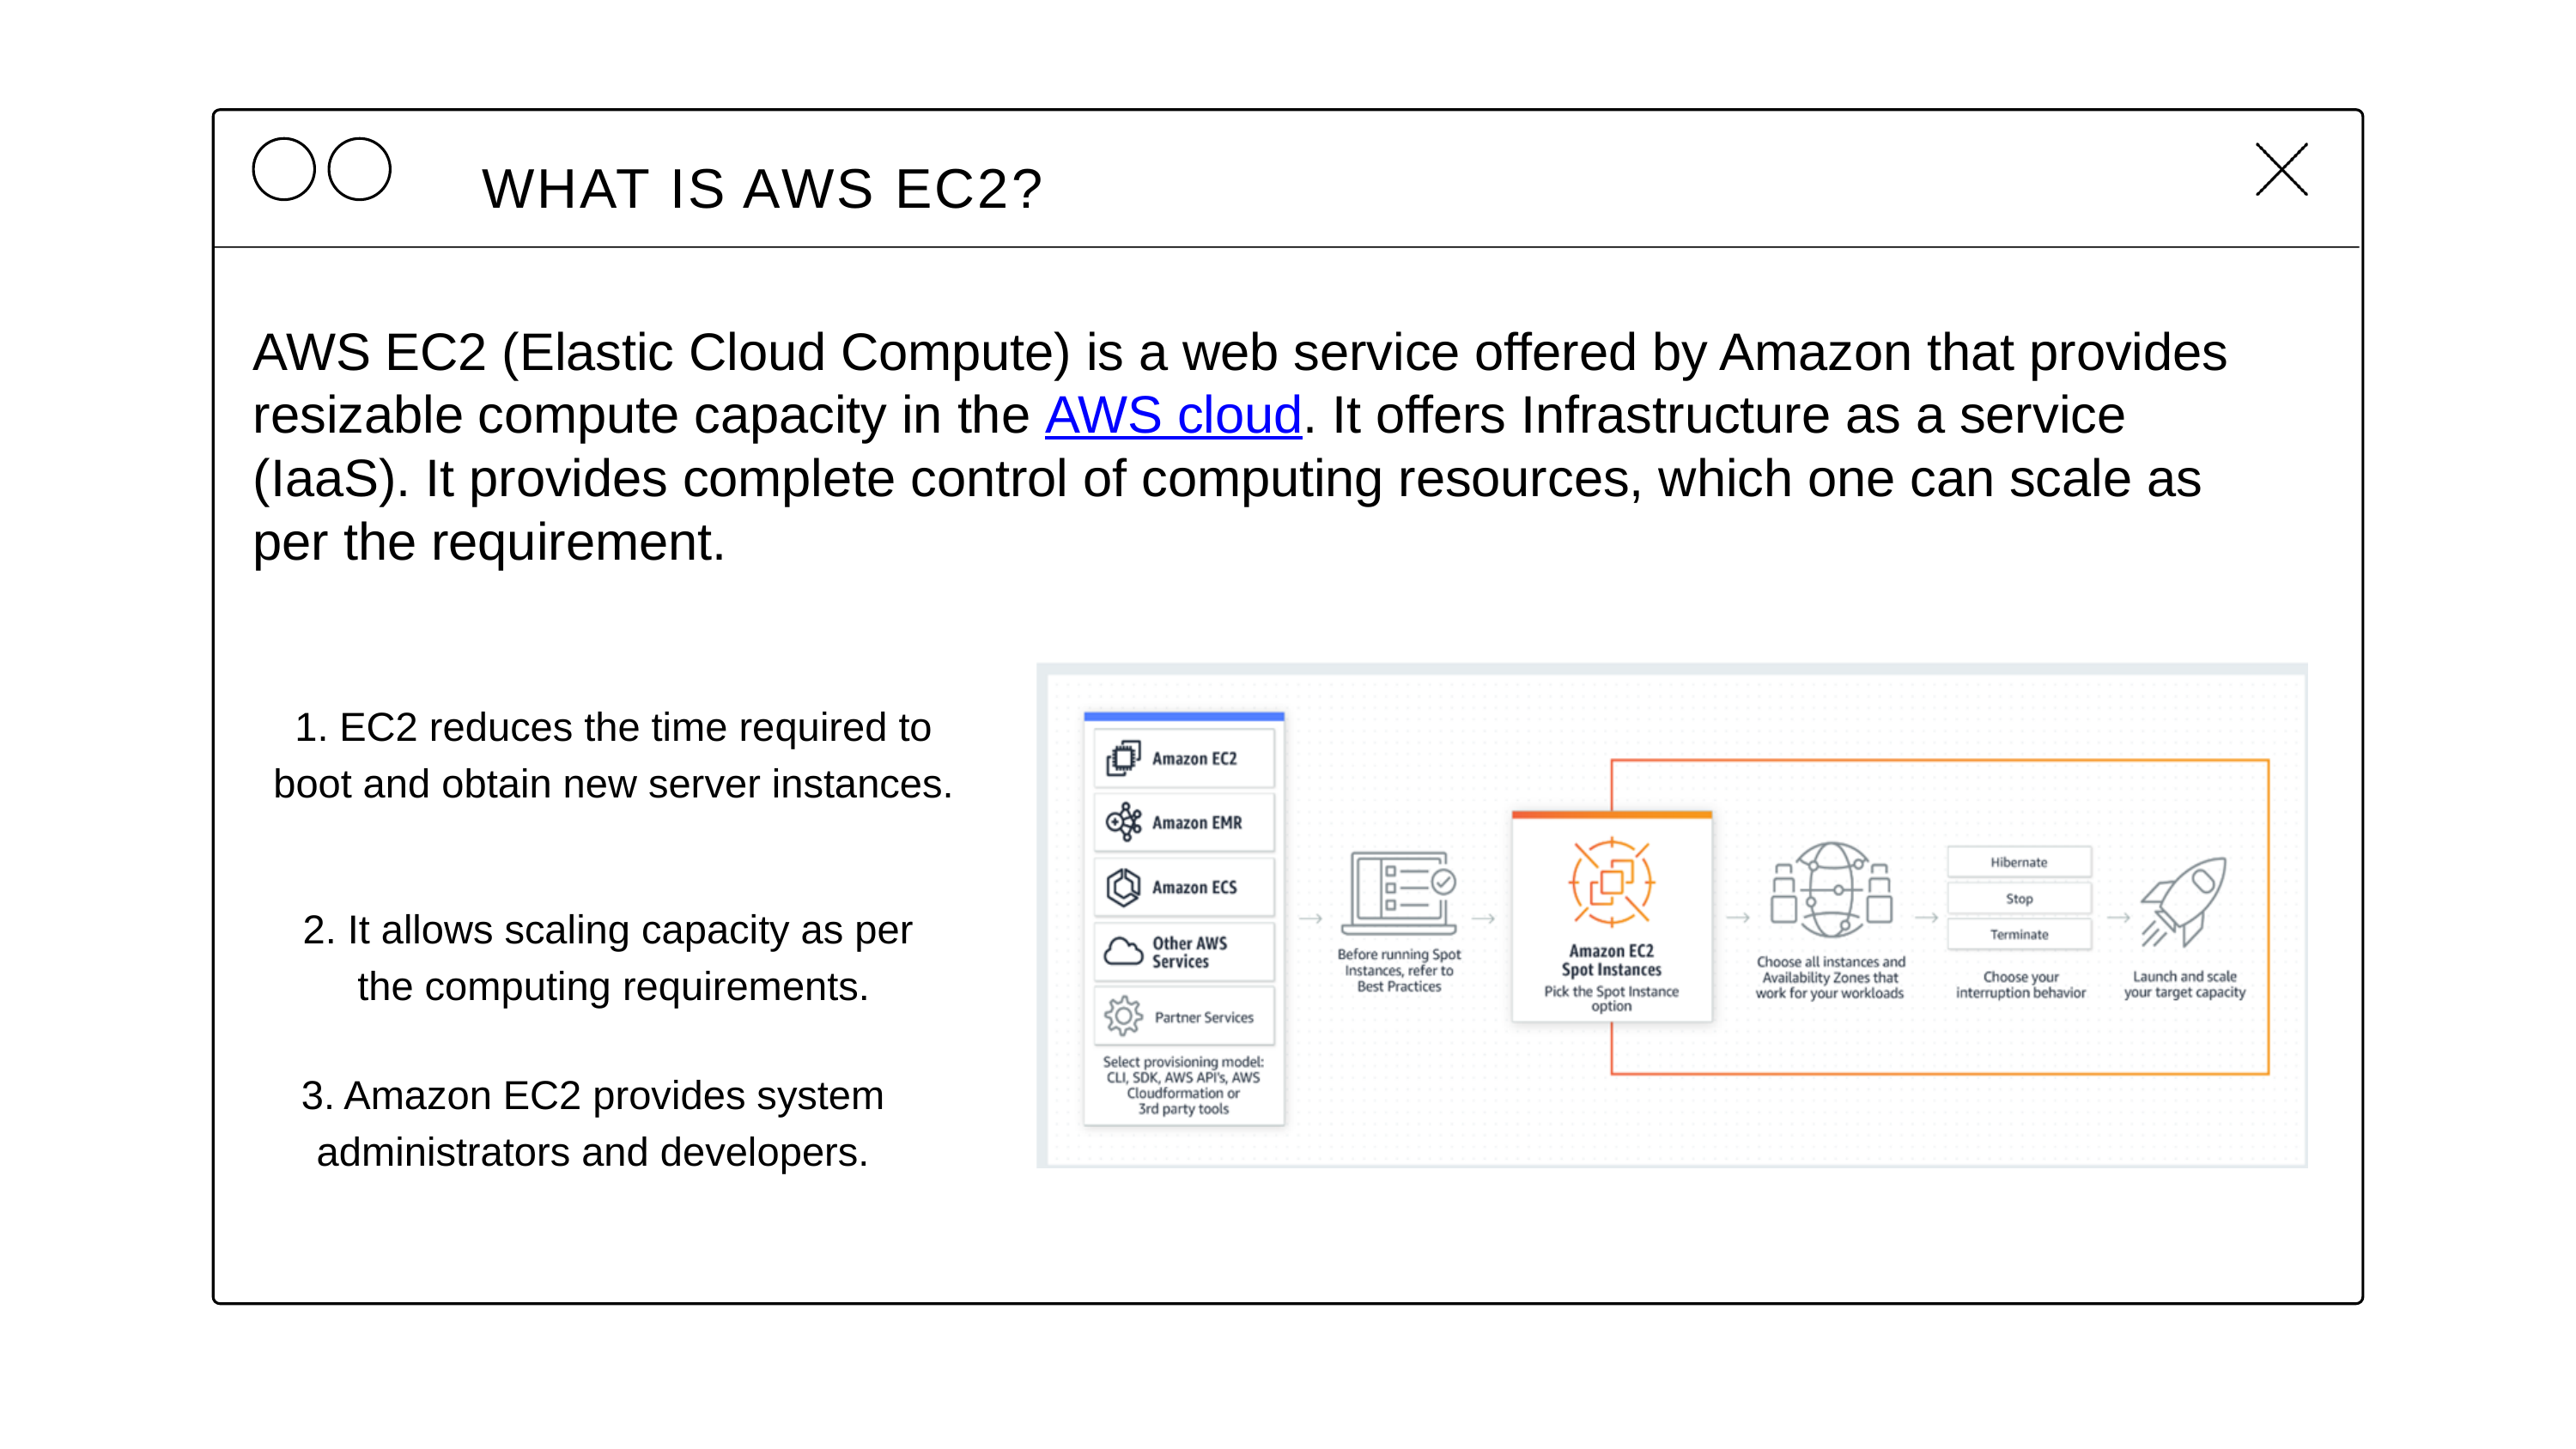

WHAT IS AWS EC2?

AWS EC2 (Elastic Cloud Compute) is a web service offered by Amazon that provides resizable compute capacity in the AWS cloud. It offers Infrastructure as a service (IaaS). It provides complete control of computing resources, which one can scale as per the requirement.

1. EC2 reduces the time required to boot and obtain new server instances.
2. It allows scaling capacity as per
the computing requirements.
3. Amazon EC2 provides system administrators and developers.